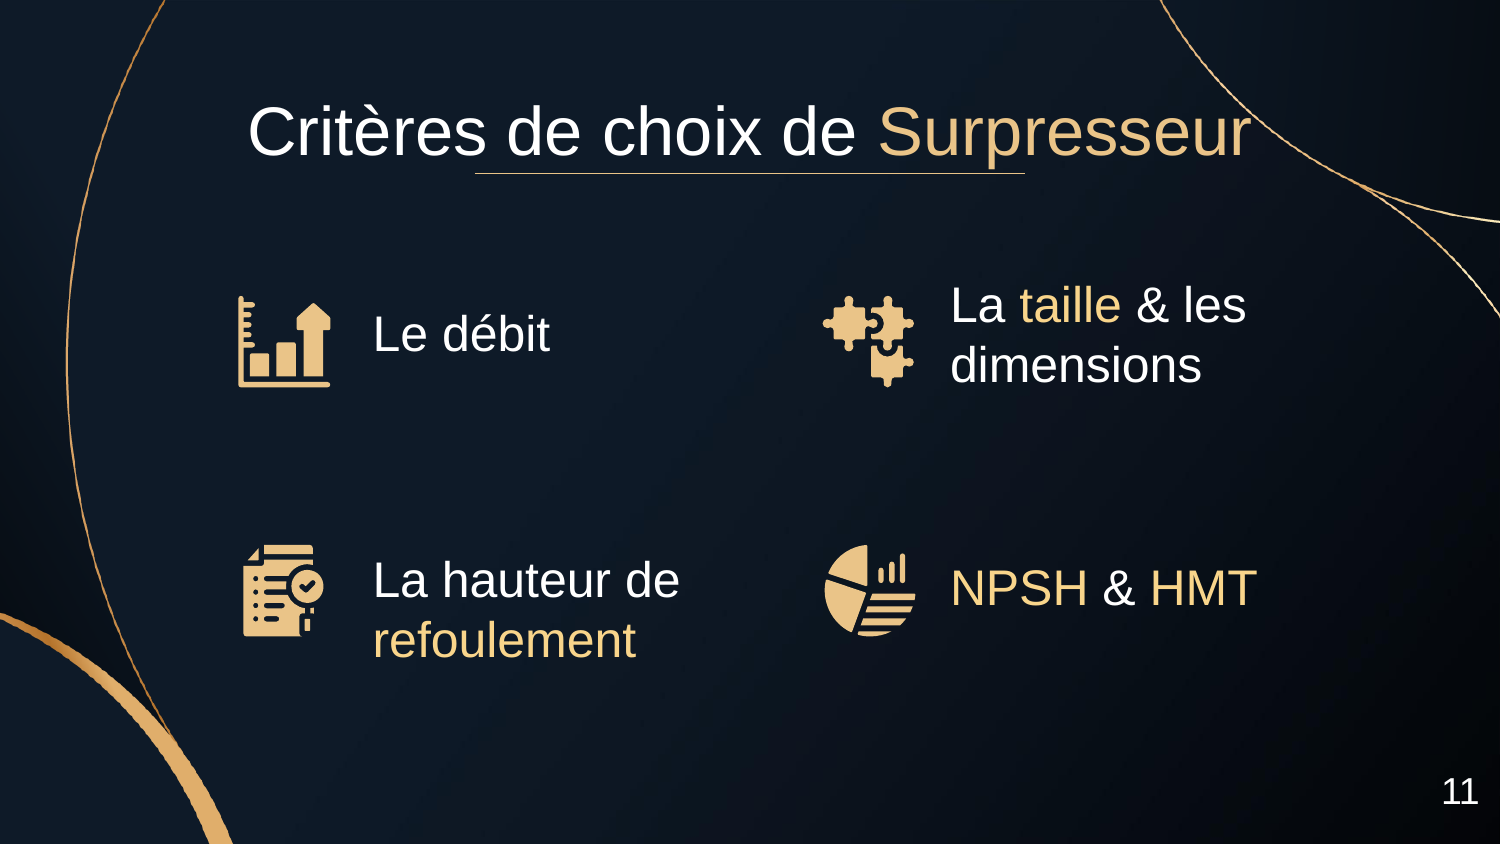

# Critères de choix de Surpresseur

Le débit
La taille & les dimensions

NPSH & HMT
La hauteur de refoulement
11